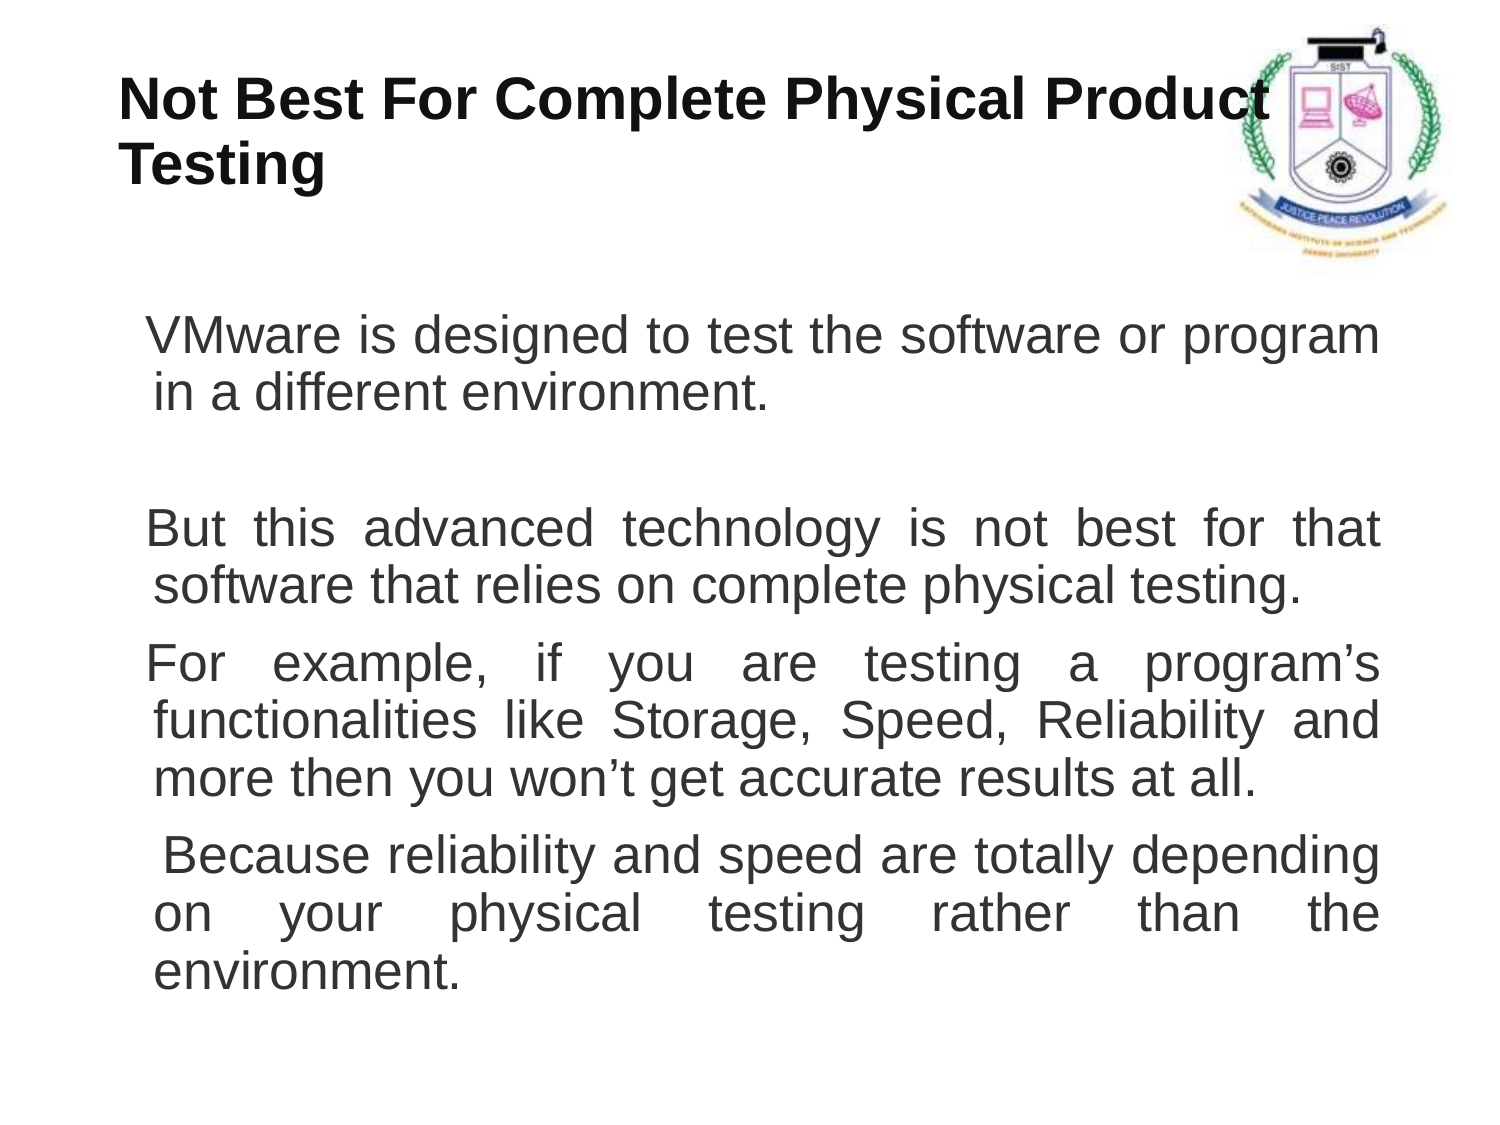

# Not Best For Complete Physical Product Testing
VMware is designed to test the software or program in a different environment.

But this advanced technology is not best for that software that relies on complete physical testing.
For example, if you are testing a program’s functionalities like Storage, Speed, Reliability and more then you won’t get accurate results at all.
 Because reliability and speed are totally depending on your physical testing rather than the environment.